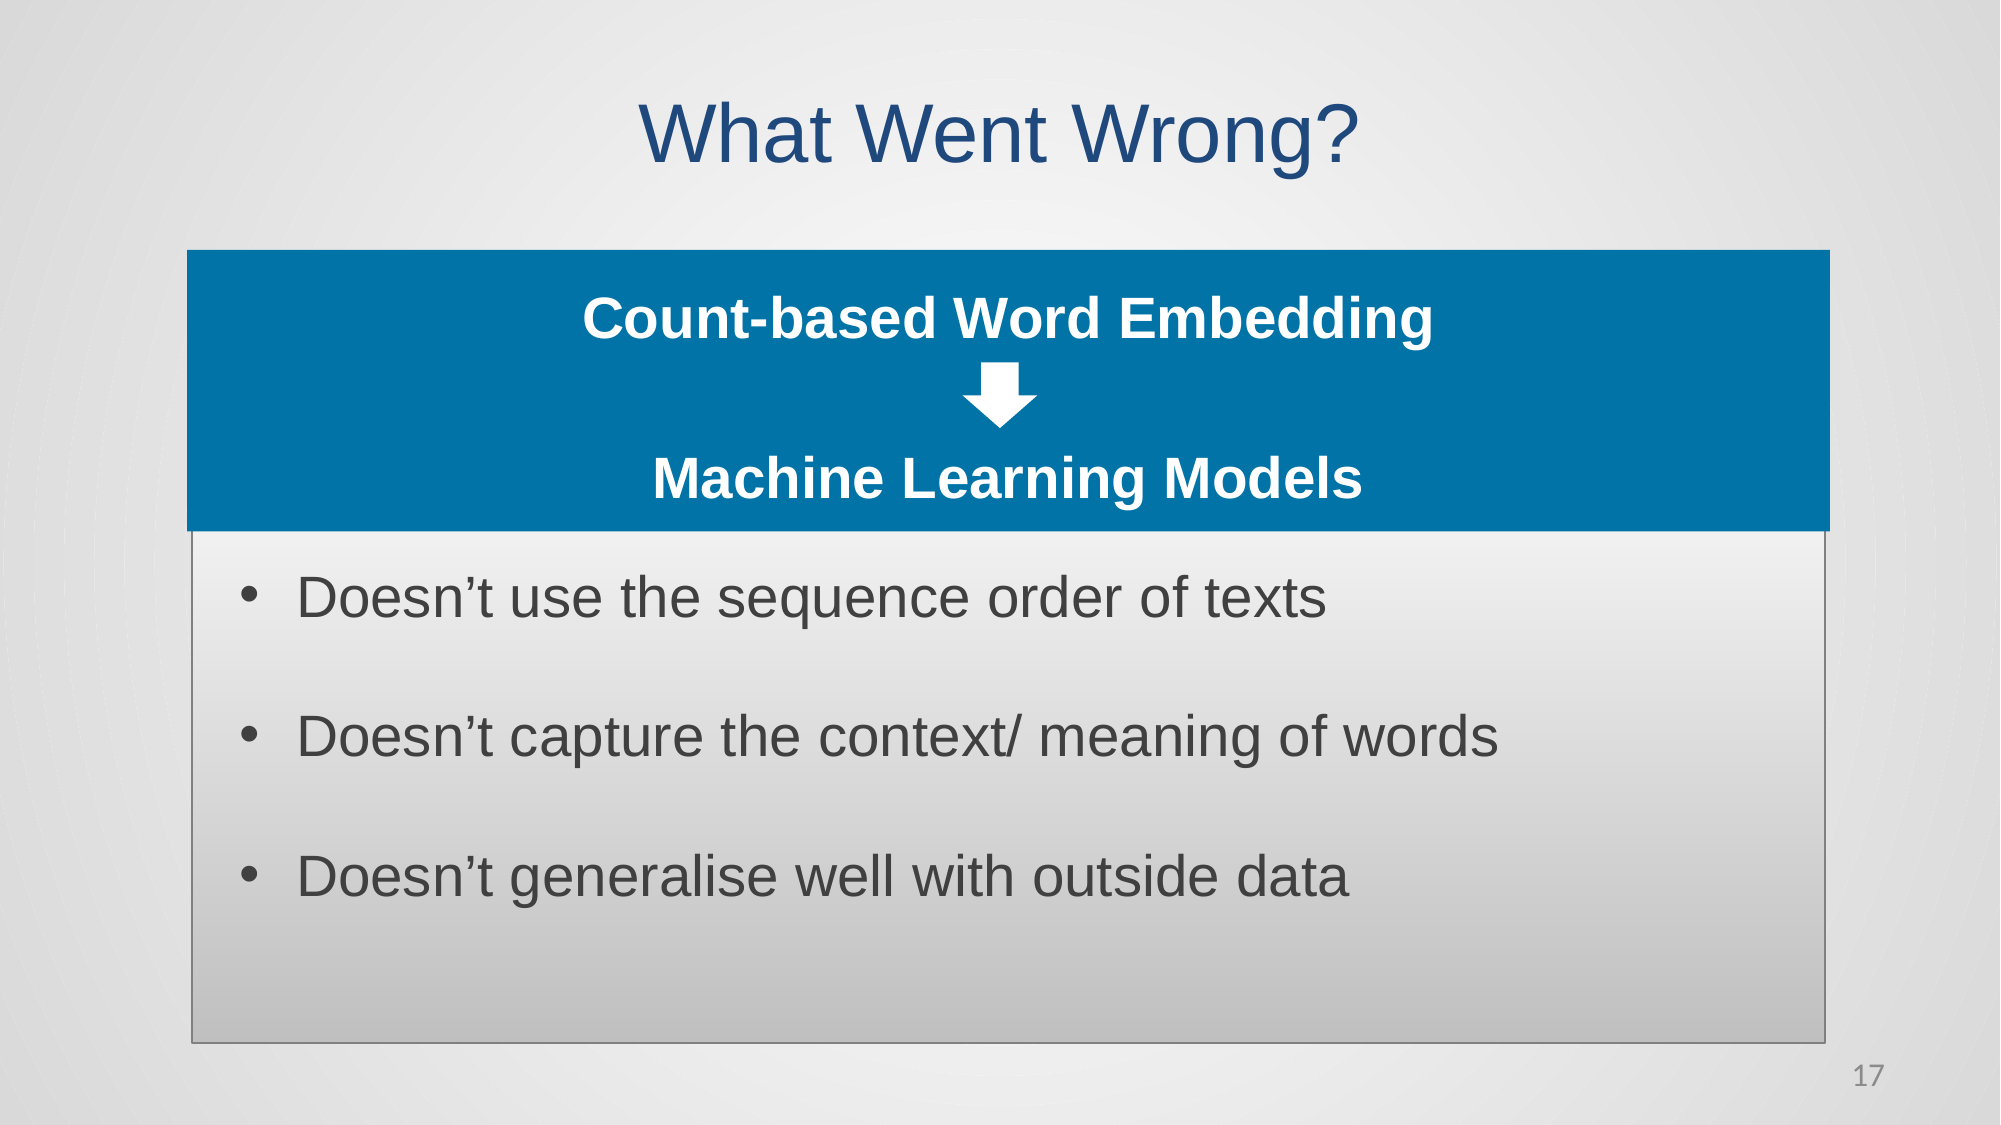

What Went Wrong?

Count-based Word Embedding

Machine Learning Models

Doesn’t use the sequence order of texts

Doesn’t capture the context/ meaning of words

Doesn’t generalise well with outside data

17